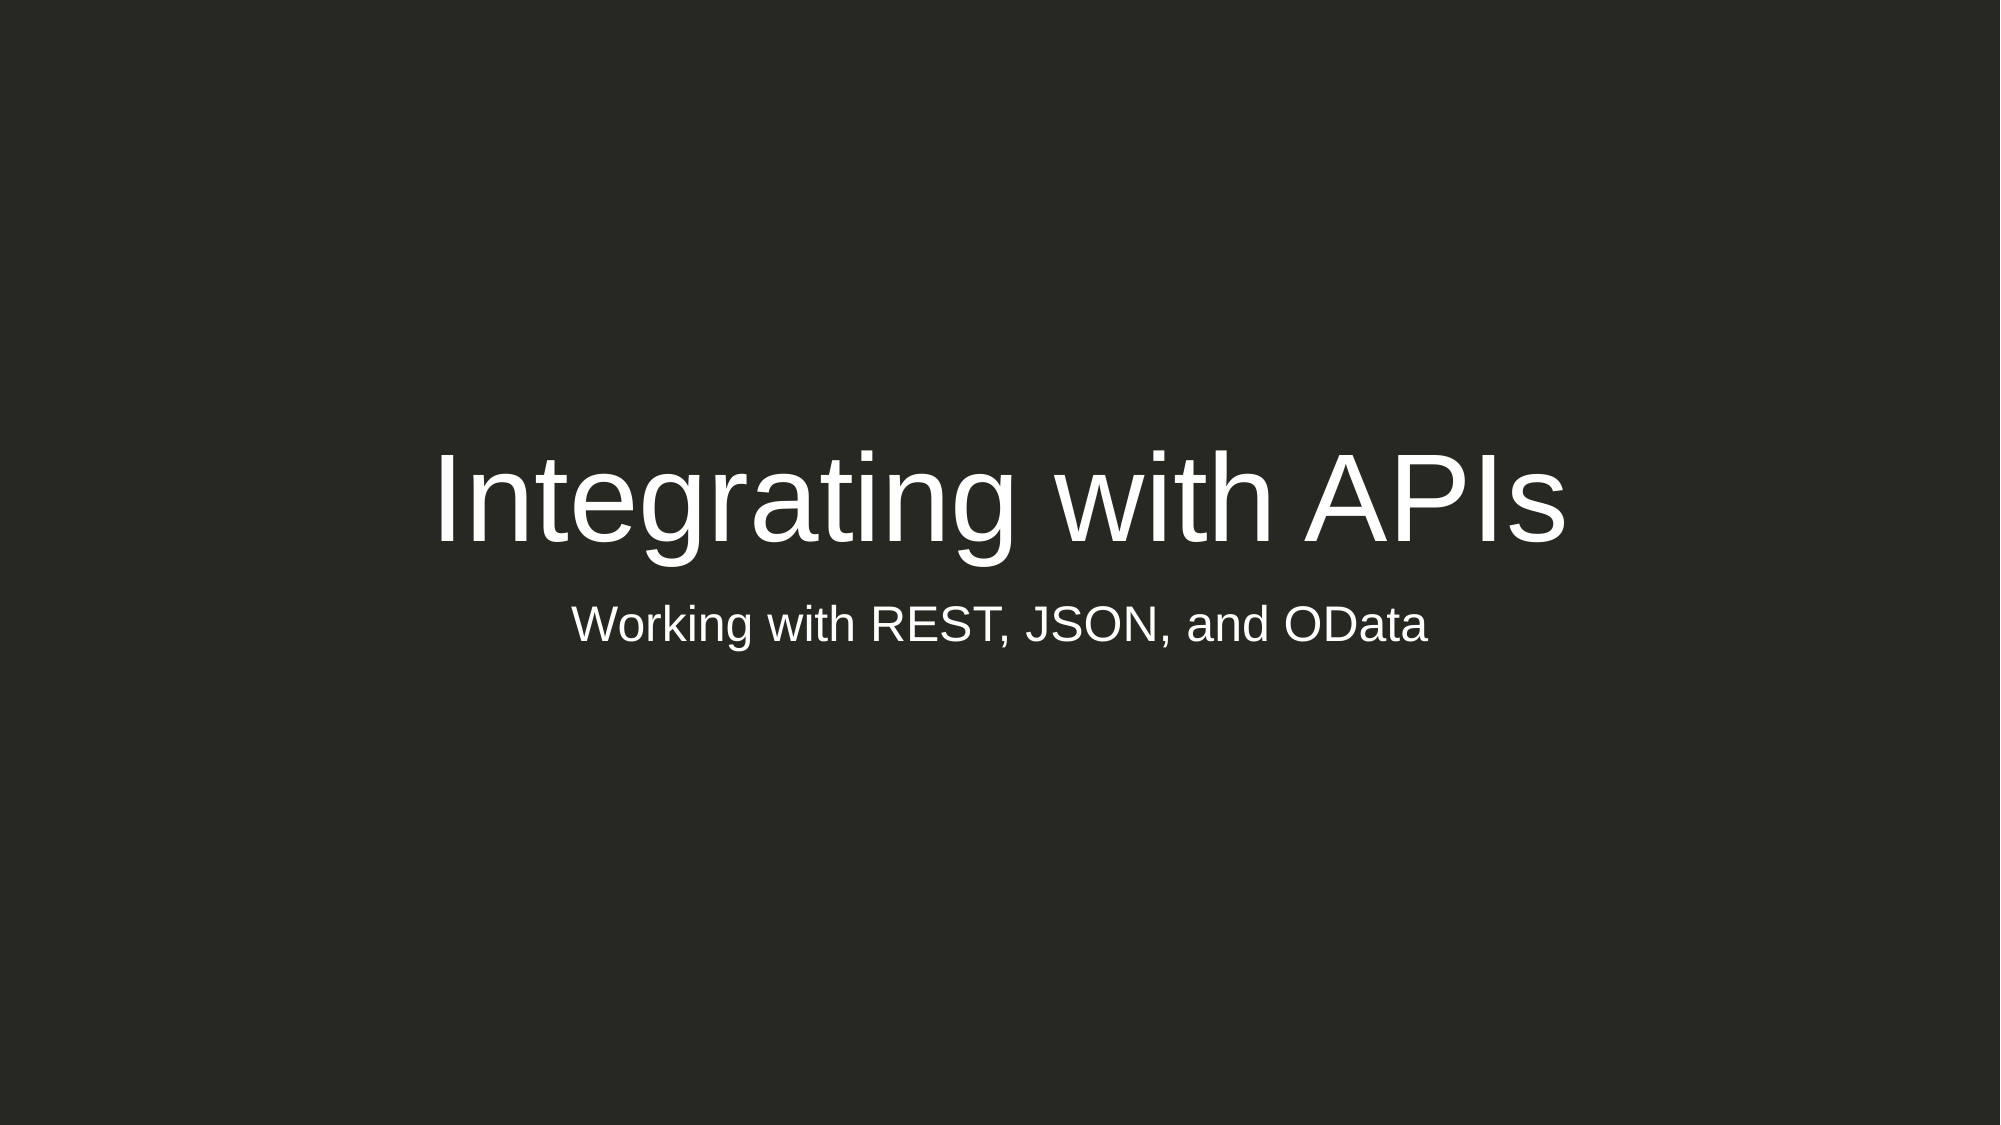

# Integrating with APIs
Working with REST, JSON, and OData